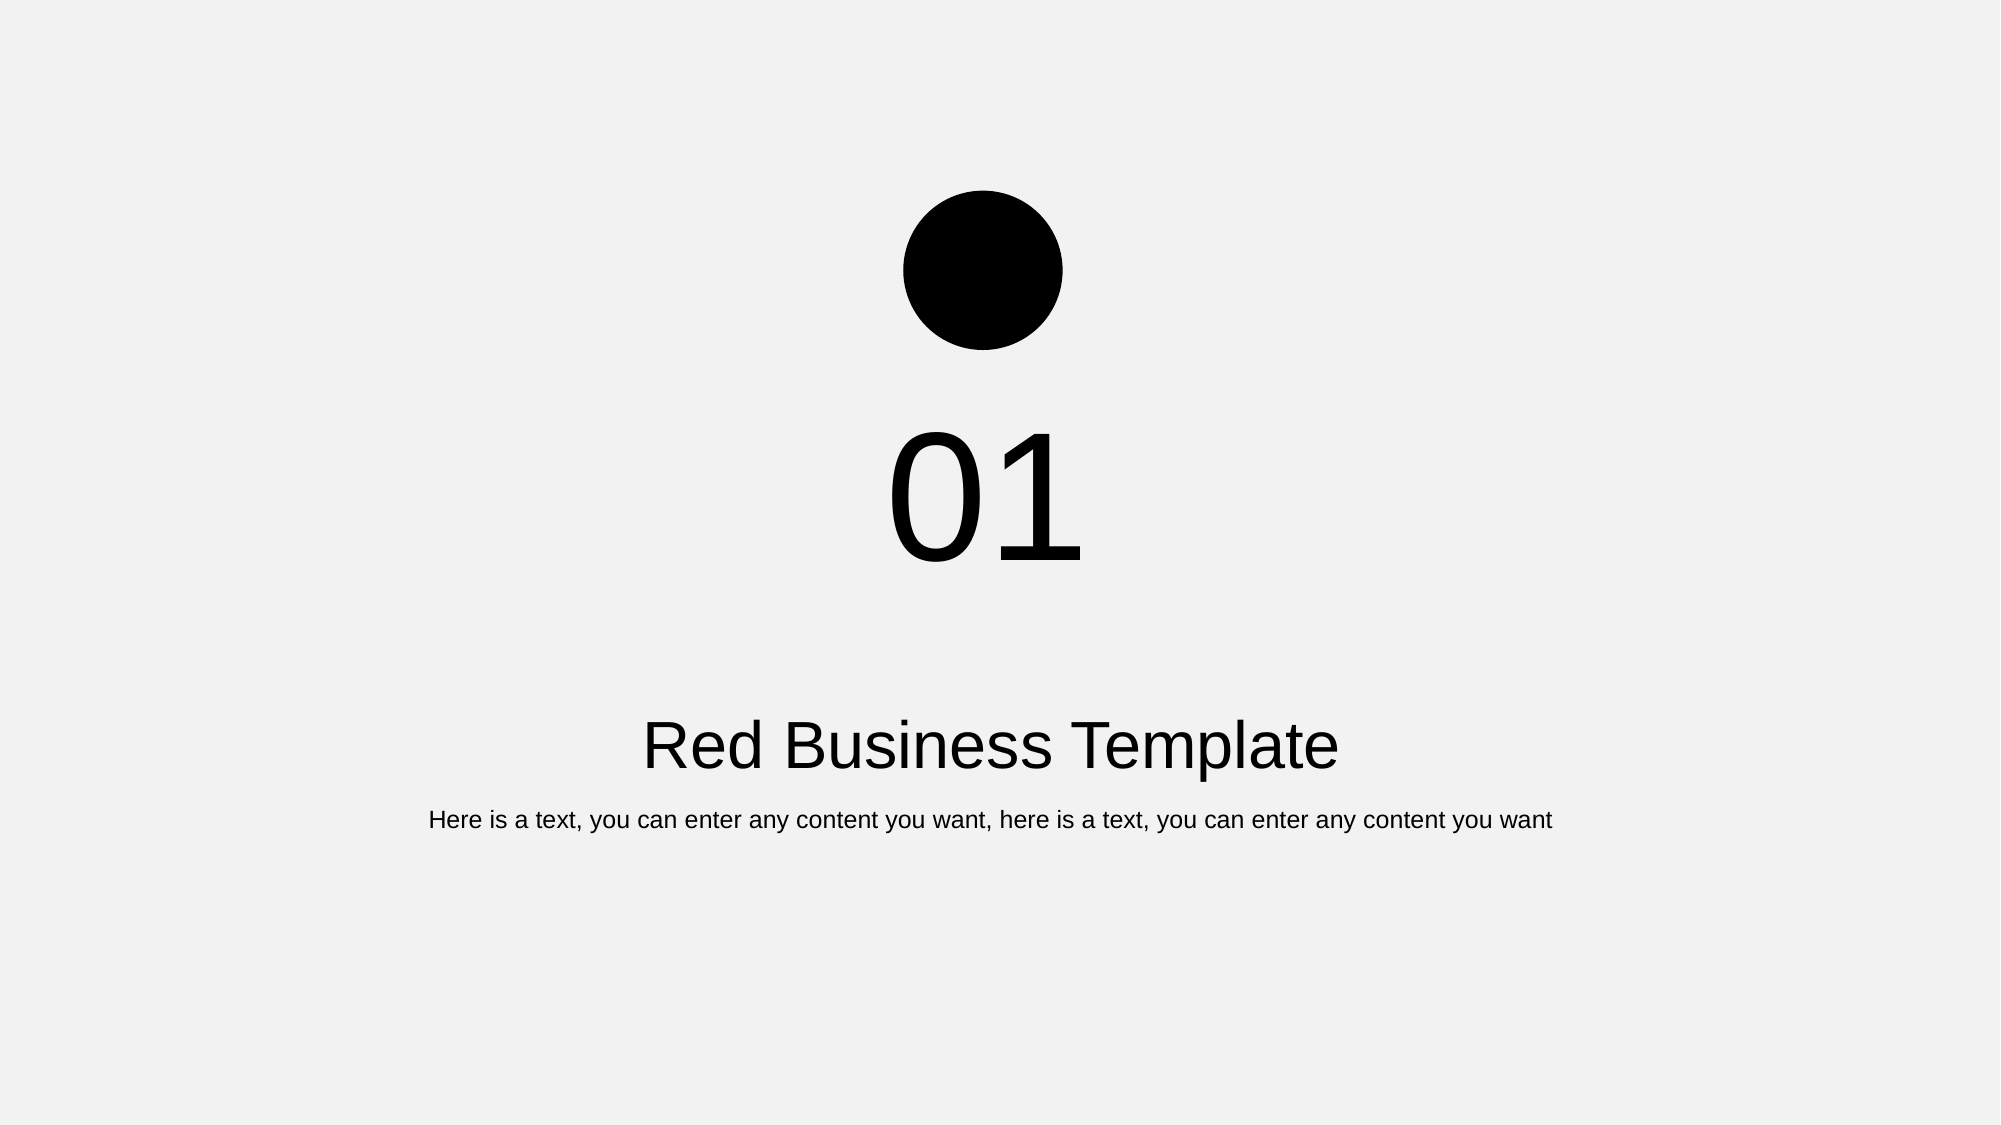

01
Red Business Template
Here is a text, you can enter any content you want, here is a text, you can enter any content you want